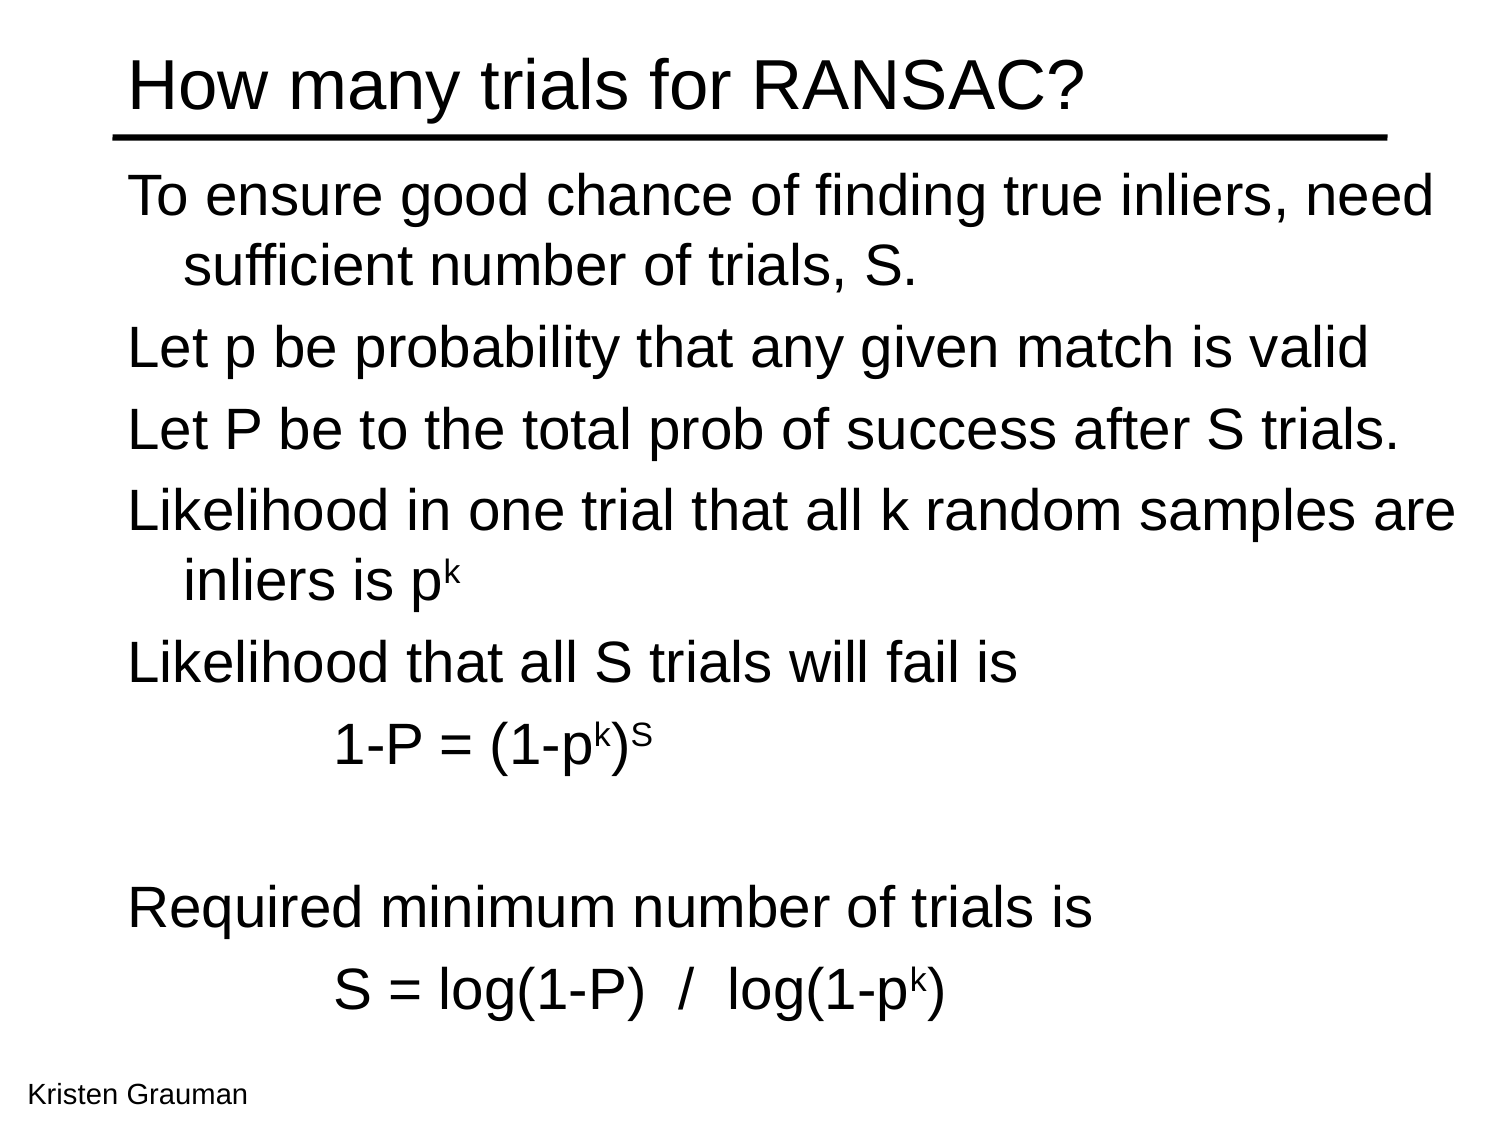

# How many trials for RANSAC?
To ensure good chance of finding true inliers, need sufficient number of trials, S.
Let p be probability that any given match is valid
Let P be to the total prob of success after S trials.
Likelihood in one trial that all k random samples are inliers is pk
Likelihood that all S trials will fail is
		1-P = (1-pk)S

Required minimum number of trials is
		S = log(1-P)  /  log(1-pk)
Kristen Grauman